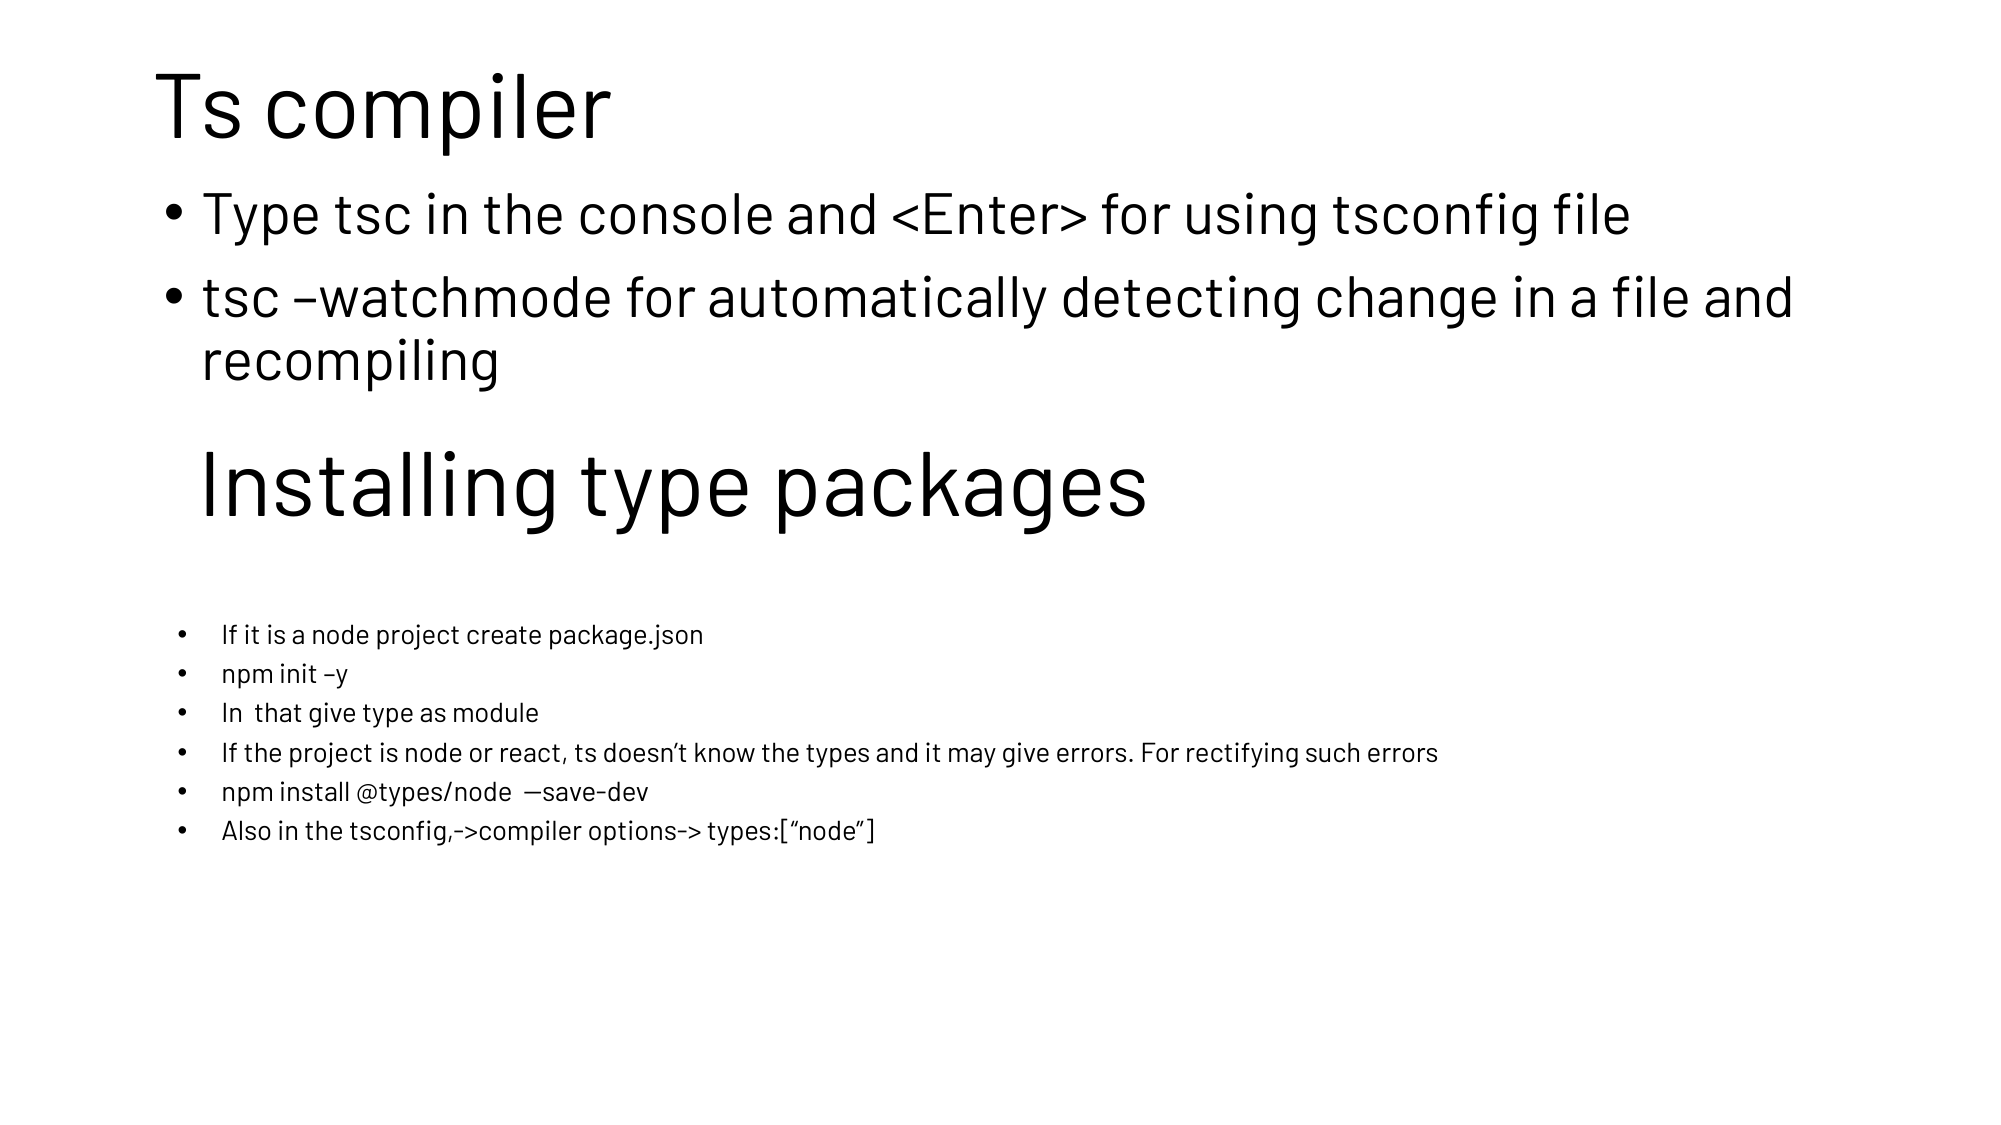

# Ts compiler
Type tsc in the console and <Enter> for using tsconfig file
tsc –watchmode for automatically detecting change in a file and recompiling

Installing type packages
If it is a node project create package.json
npm init –y
In  that give type as module
If the project is node or react, ts doesn’t know the types and it may give errors. For rectifying such errors
npm install @types/node  --save-dev
Also in the tsconfig,->compiler options-> types:[“node”]